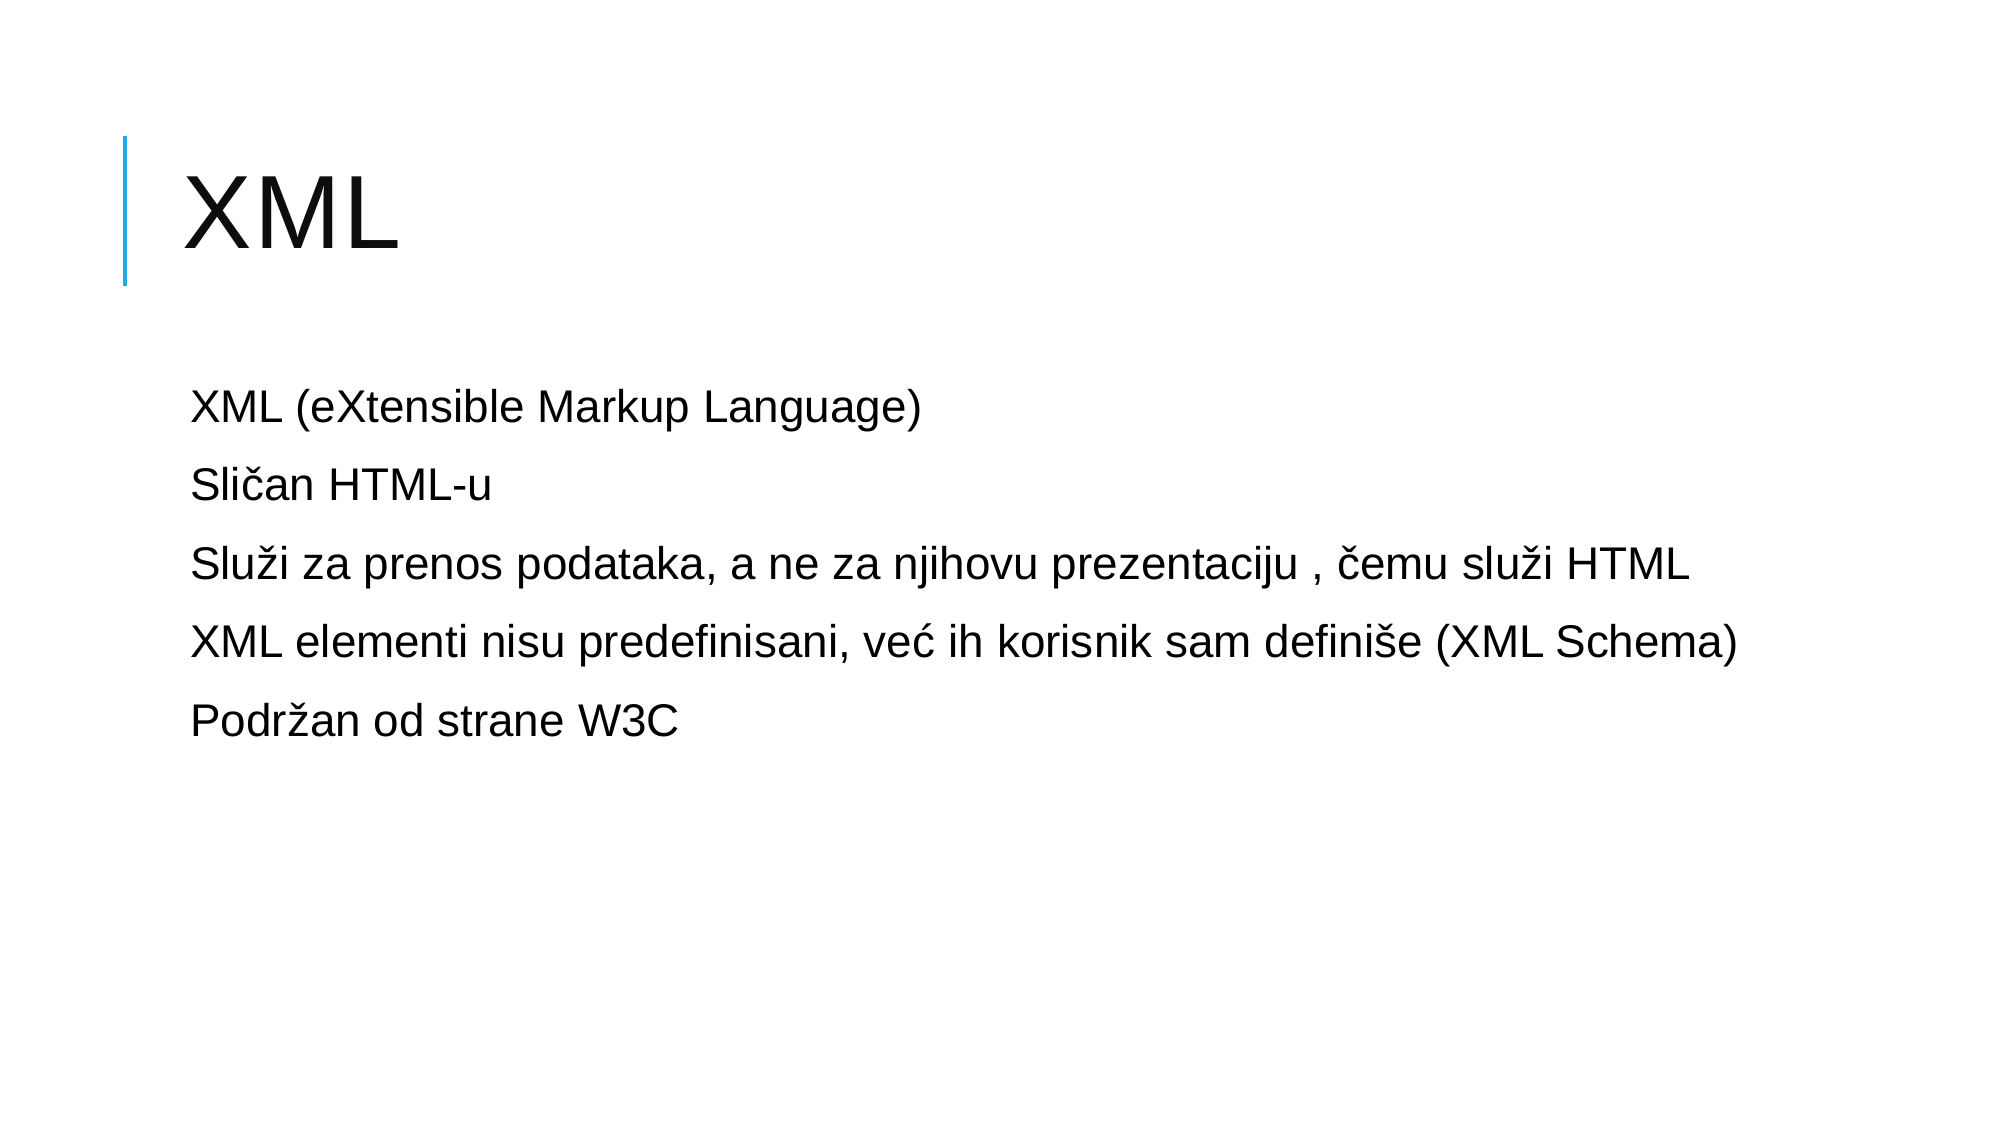

# XML
XML (eXtensible Markup Language)
Sličan HTML-u
Služi za prenos podataka, a ne za njihovu prezentaciju , čemu služi HTML
XML elementi nisu predefinisani, već ih korisnik sam definiše (XML Schema)
Podržan od strane W3C